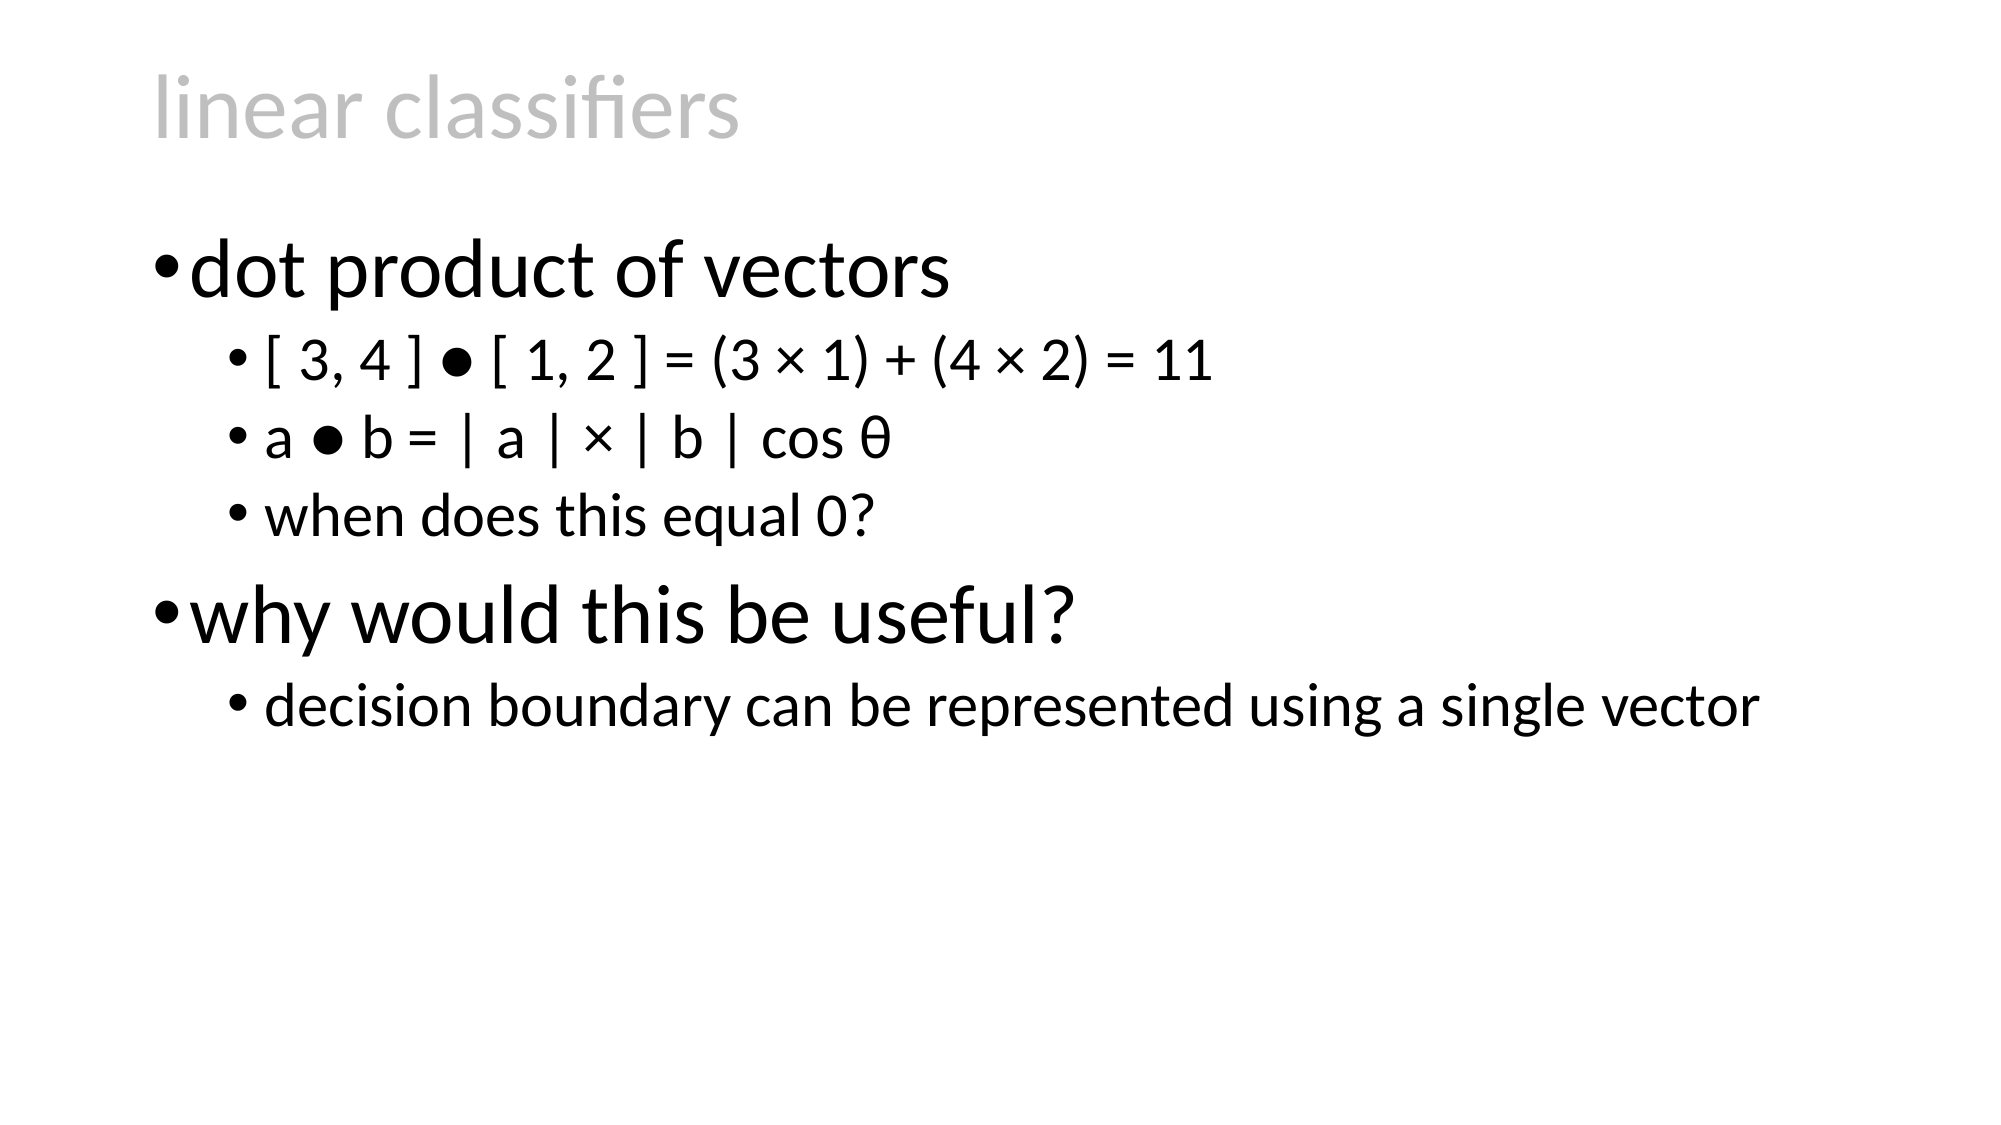

# linear classifiers
dot product of vectors
[ 3, 4 ] ● [ 1, 2 ] = (3 × 1) + (4 × 2) = 11
a ● b = | a | × | b | cos θ
when does this equal 0?
why would this be useful?
decision boundary can be represented using a single vector